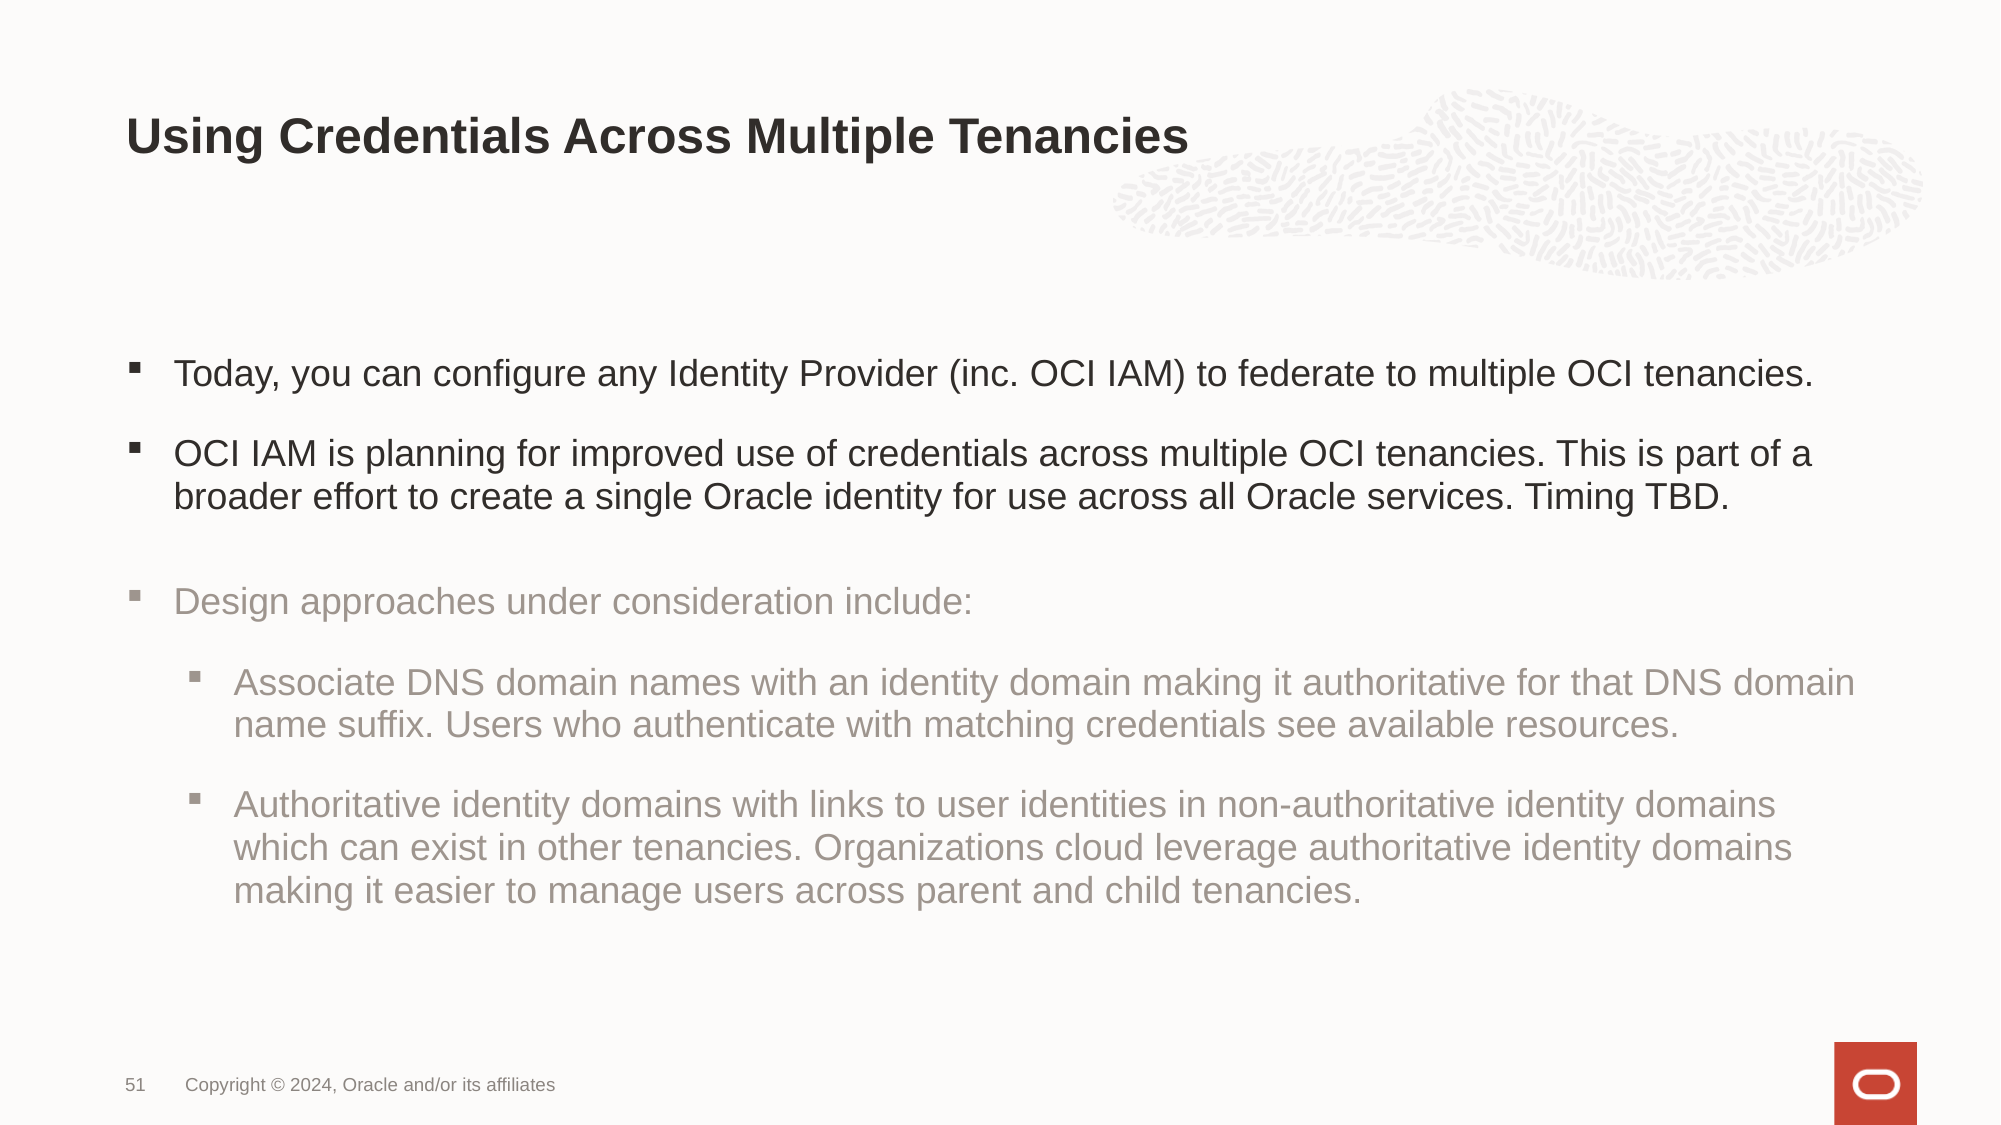

# Using Credentials Across Multiple Tenancies
Today, you can configure any Identity Provider (inc. OCI IAM) to federate to multiple OCI tenancies.
OCI IAM is planning for improved use of credentials across multiple OCI tenancies. This is part of a broader effort to create a single Oracle identity for use across all Oracle services. Timing TBD.
Design approaches under consideration include:
Associate DNS domain names with an identity domain making it authoritative for that DNS domain name suffix. Users who authenticate with matching credentials see available resources.
Authoritative identity domains with links to user identities in non-authoritative identity domains which can exist in other tenancies. Organizations cloud leverage authoritative identity domains making it easier to manage users across parent and child tenancies.
51
Copyright © 2024, Oracle and/or its affiliates